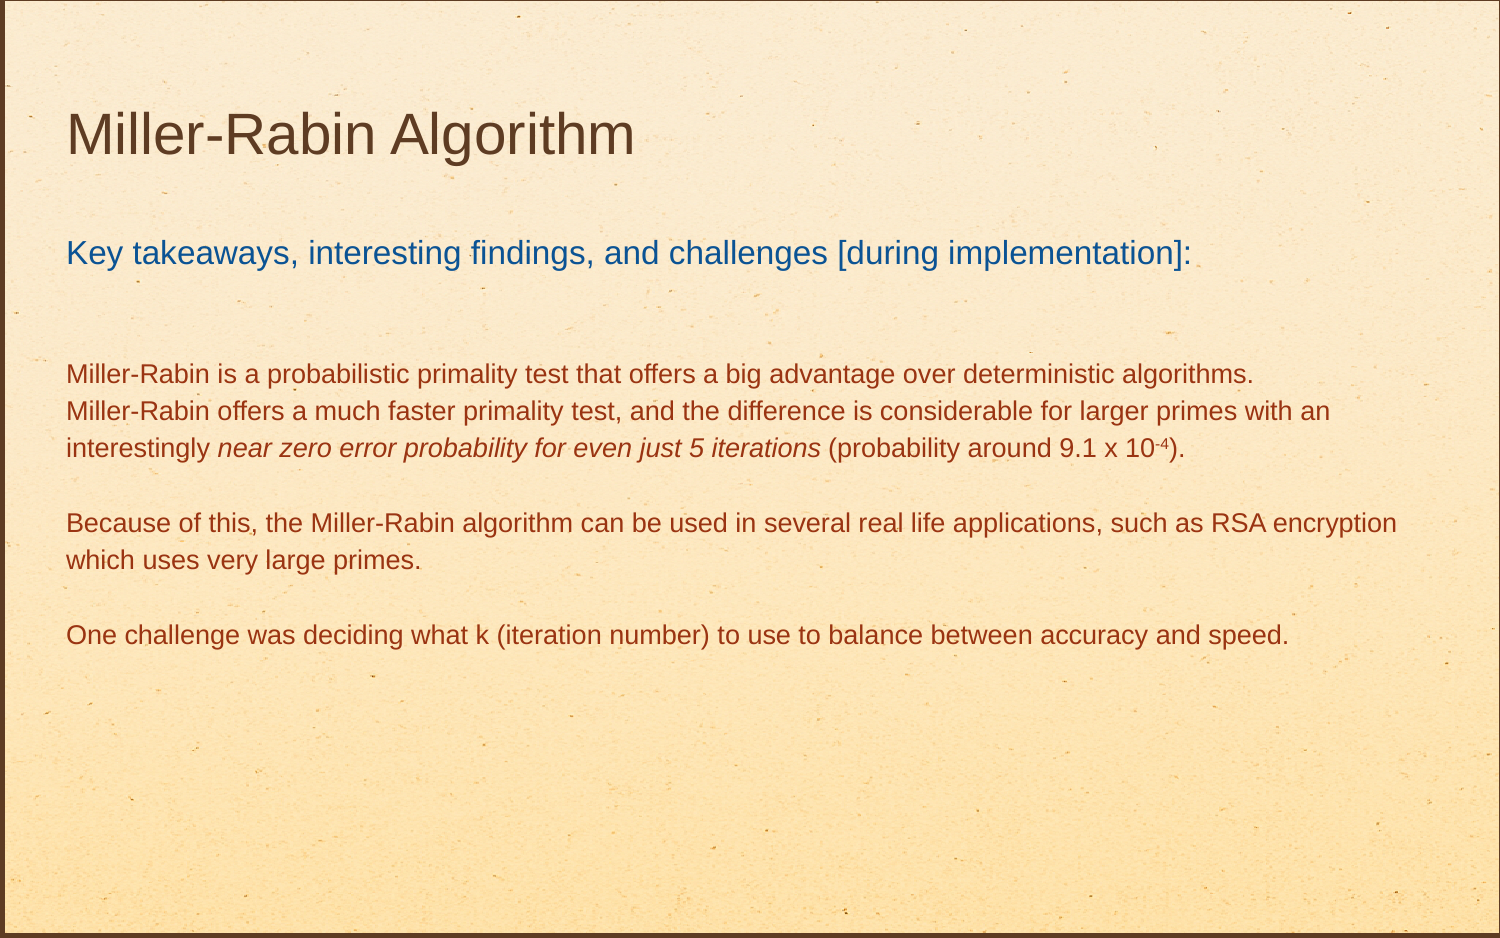

# Miller-Rabin Algorithm
Key takeaways, interesting findings, and challenges [during implementation]:

Miller-Rabin is a probabilistic primality test that offers a big advantage over deterministic algorithms.
Miller-Rabin offers a much faster primality test, and the difference is considerable for larger primes with an interestingly near zero error probability for even just 5 iterations (probability around 9.1 x 10-4).

Because of this, the Miller-Rabin algorithm can be used in several real life applications, such as RSA encryption which uses very large primes.

One challenge was deciding what k (iteration number) to use to balance between accuracy and speed.